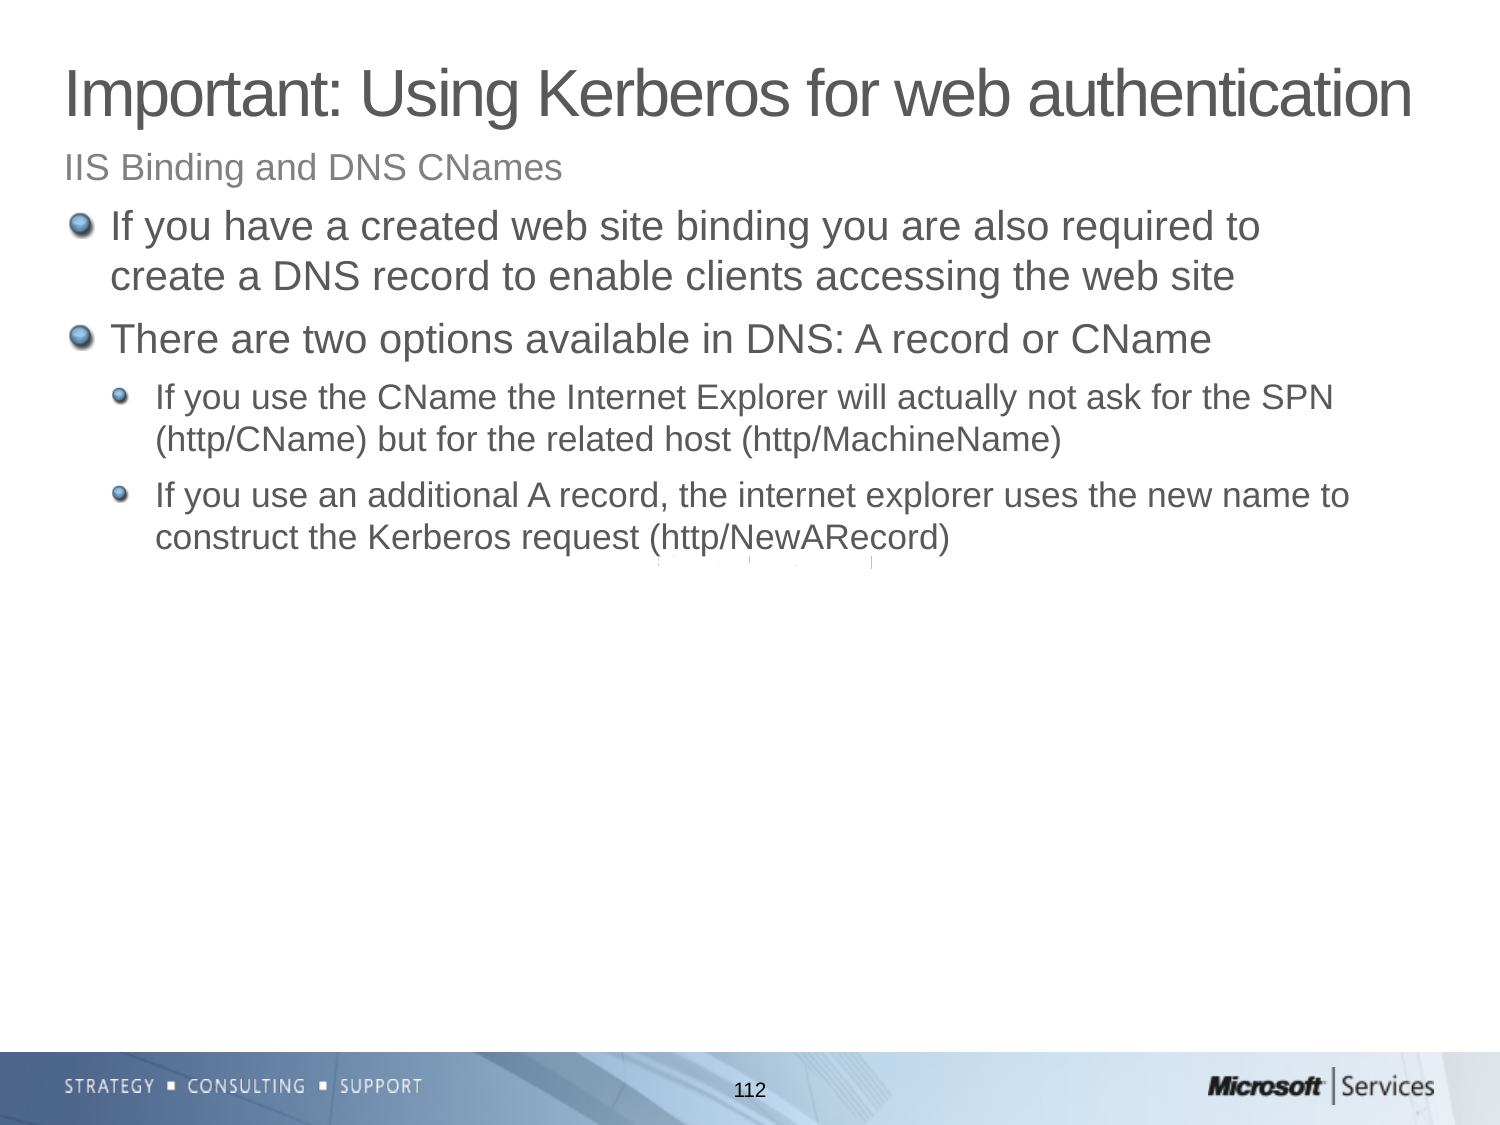

# Important: Using Kerberos for web authentication
IIS Binding and DNS CNames
If you have a created web site binding you are also required to create a DNS record to enable clients accessing the web site
There are two options available in DNS: A record or CName
If you use the CName the Internet Explorer will actually not ask for the SPN (http/CName) but for the related host (http/MachineName)
If you use an additional A record, the internet explorer uses the new name to construct the Kerberos request (http/NewARecord)